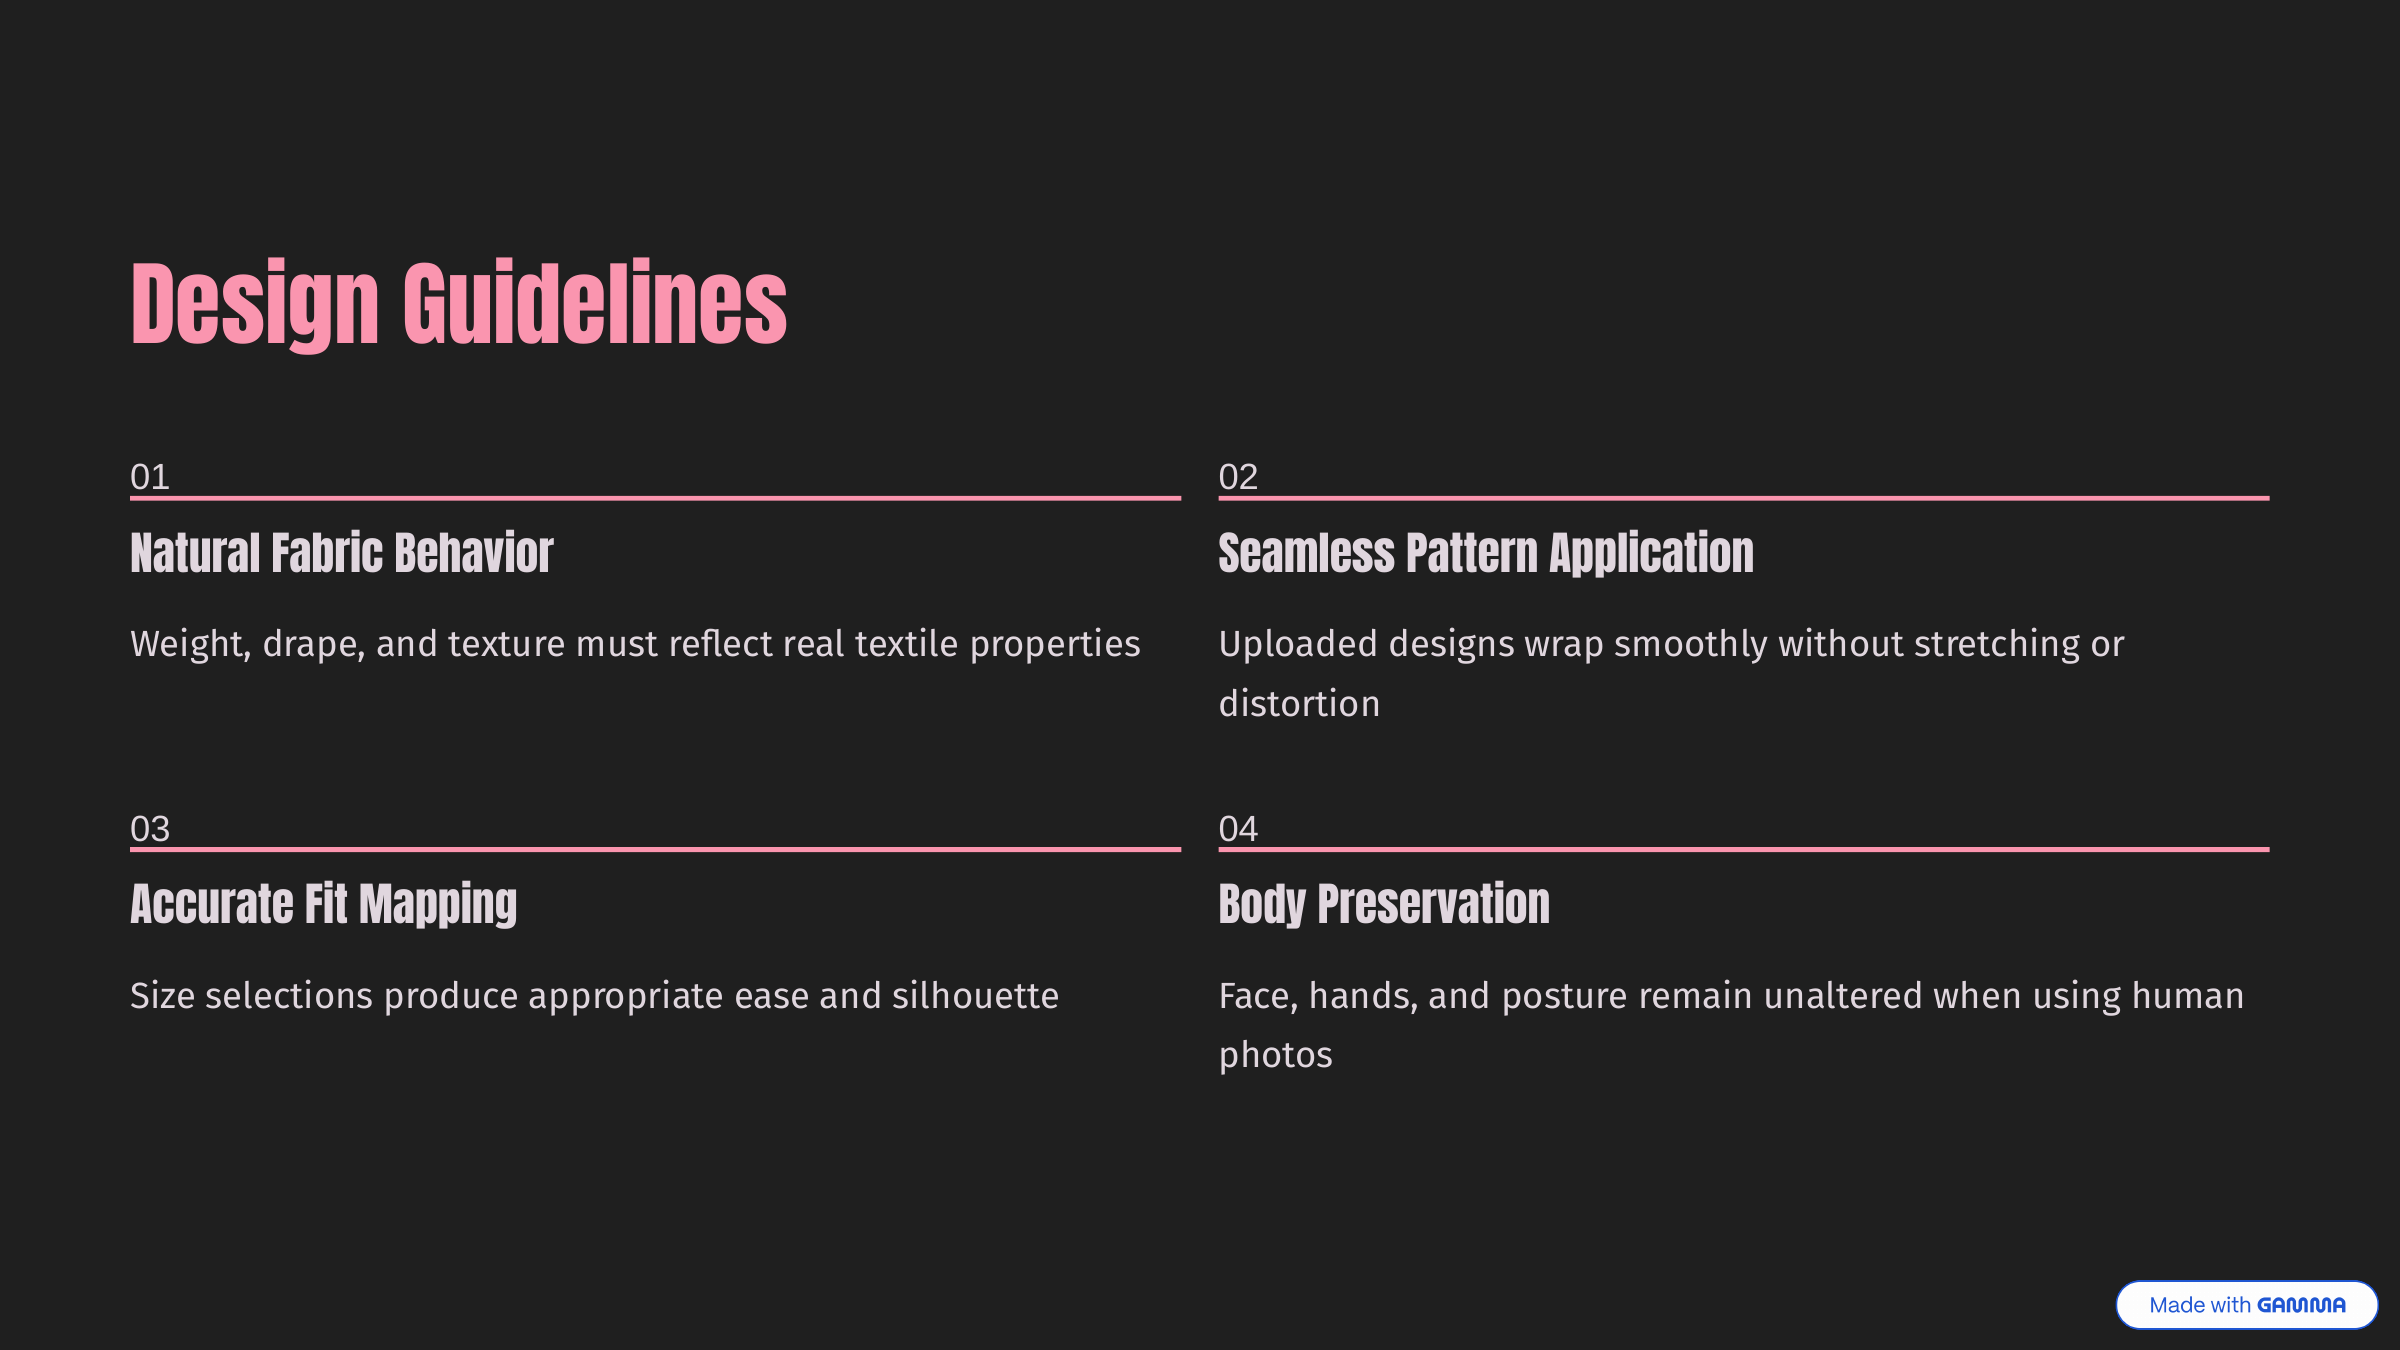

Design Guidelines
01
02

Natural Fabric Behavior
Seamless Pattern Application
Weight, drape, and texture must reflect real textile properties
Uploaded designs wrap smoothly without stretching or distortion
03
04

Accurate Fit Mapping
Body Preservation
Size selections produce appropriate ease and silhouette
Face, hands, and posture remain unaltered when using human photos